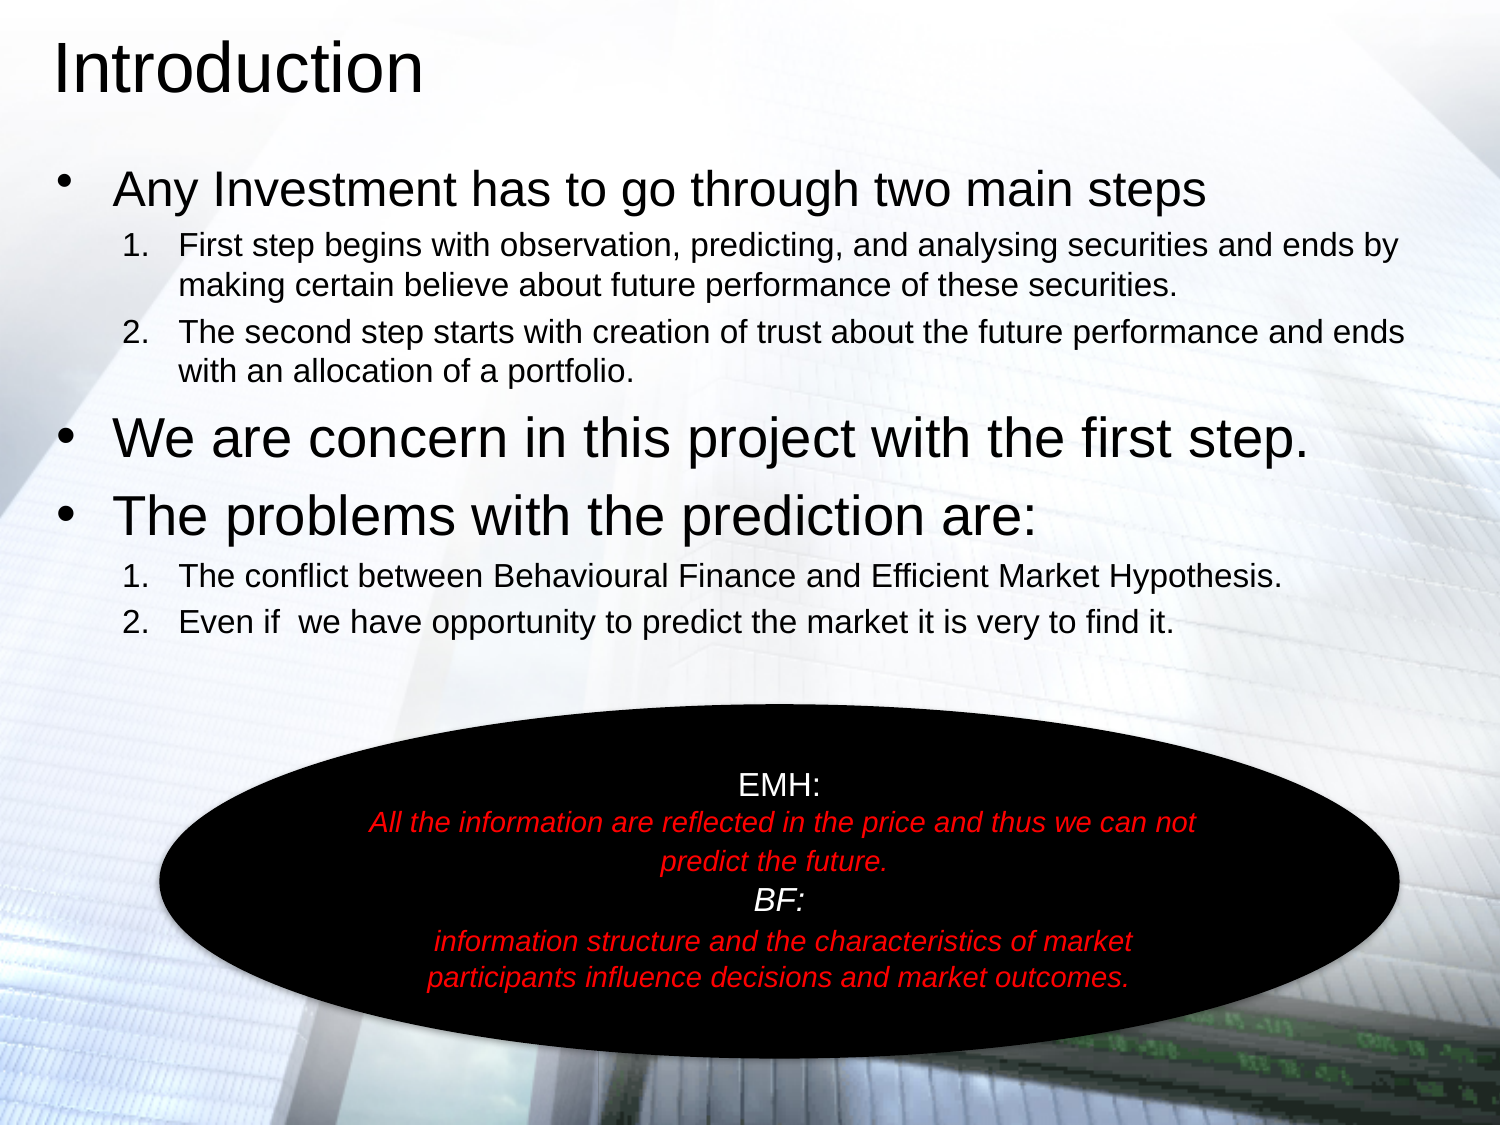

# Introduction
Any Investment has to go through two main steps
First step begins with observation, predicting, and analysing securities and ends by making certain believe about future performance of these securities.
The second step starts with creation of trust about the future performance and ends with an allocation of a portfolio.
We are concern in this project with the first step.
The problems with the prediction are:
The conflict between Behavioural Finance and Efficient Market Hypothesis.
Even if  we have opportunity to predict the market it is very to find it.
EMH:
 All the information are reflected in the price and thus we can not predict the future.
BF:
 information structure and the characteristics of market participants influence decisions and market outcomes.